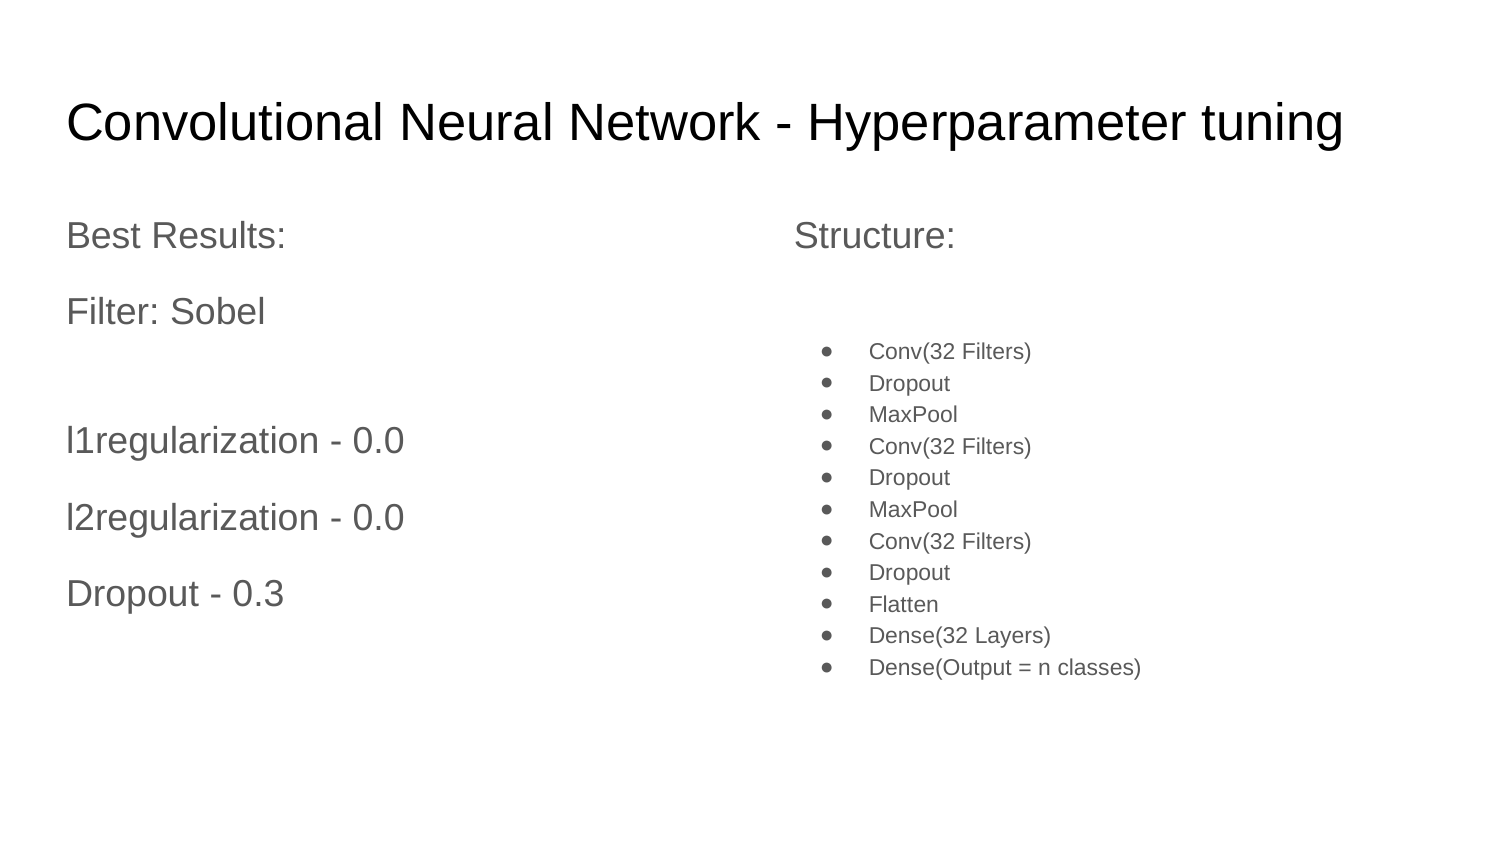

# Convolutional Neural Network - Hyperparameter tuning
Best Results:
Filter: Sobel
l1regularization - 0.0
l2regularization - 0.0
Dropout - 0.3

Structure:
Conv(32 Filters)
Dropout
MaxPool
Conv(32 Filters)
Dropout
MaxPool
Conv(32 Filters)
Dropout
Flatten
Dense(32 Layers)
Dense(Output = n classes)